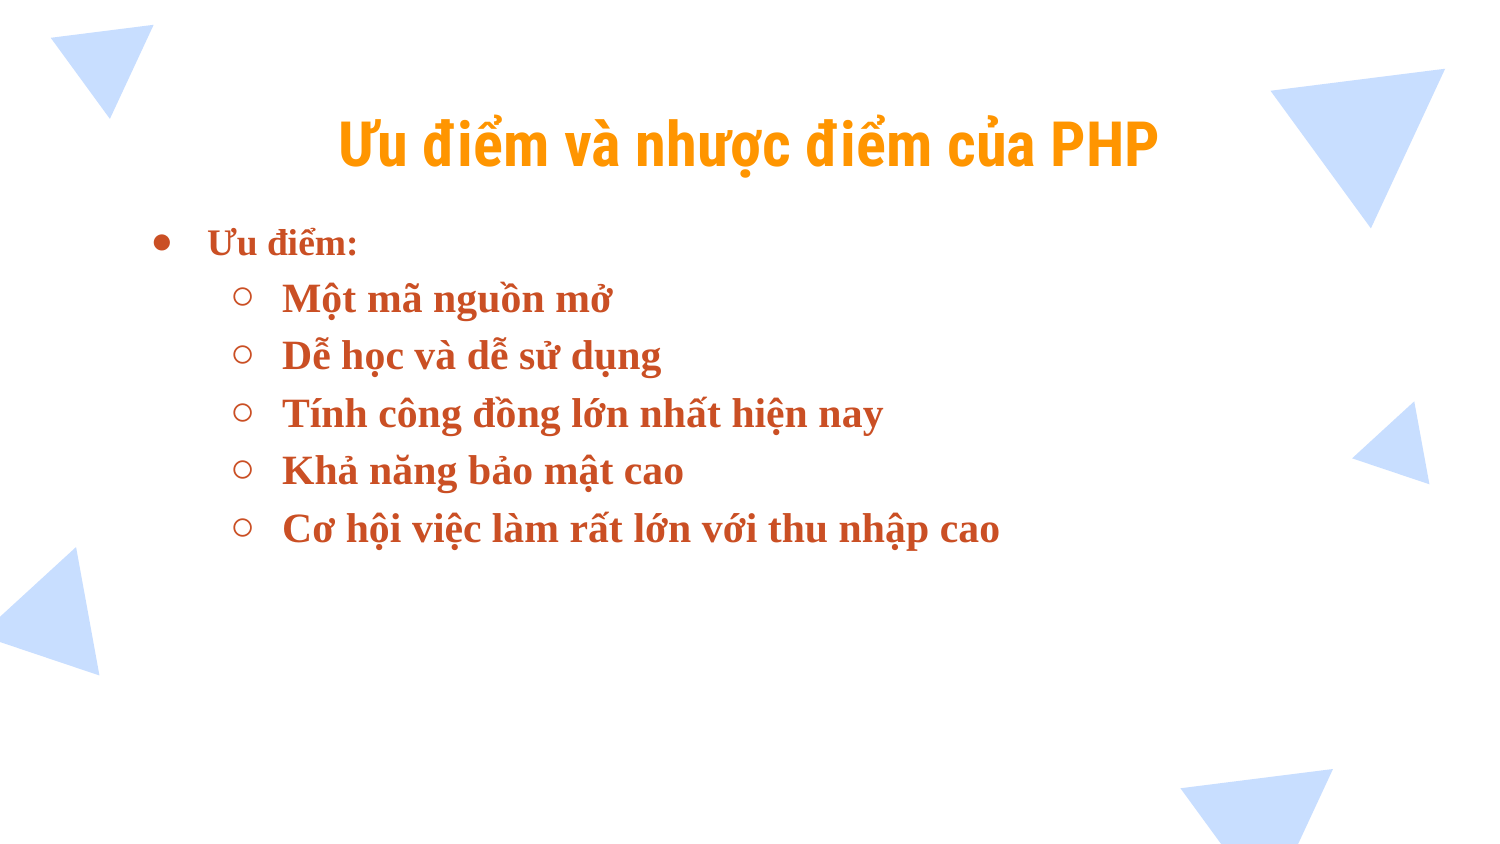

# Ưu điểm và nhược điểm của PHP
Ưu điểm:
Một mã nguồn mở
Dễ học và dễ sử dụng
Tính công đồng lớn nhất hiện nay
Khả năng bảo mật cao
Cơ hội việc làm rất lớn với thu nhập cao